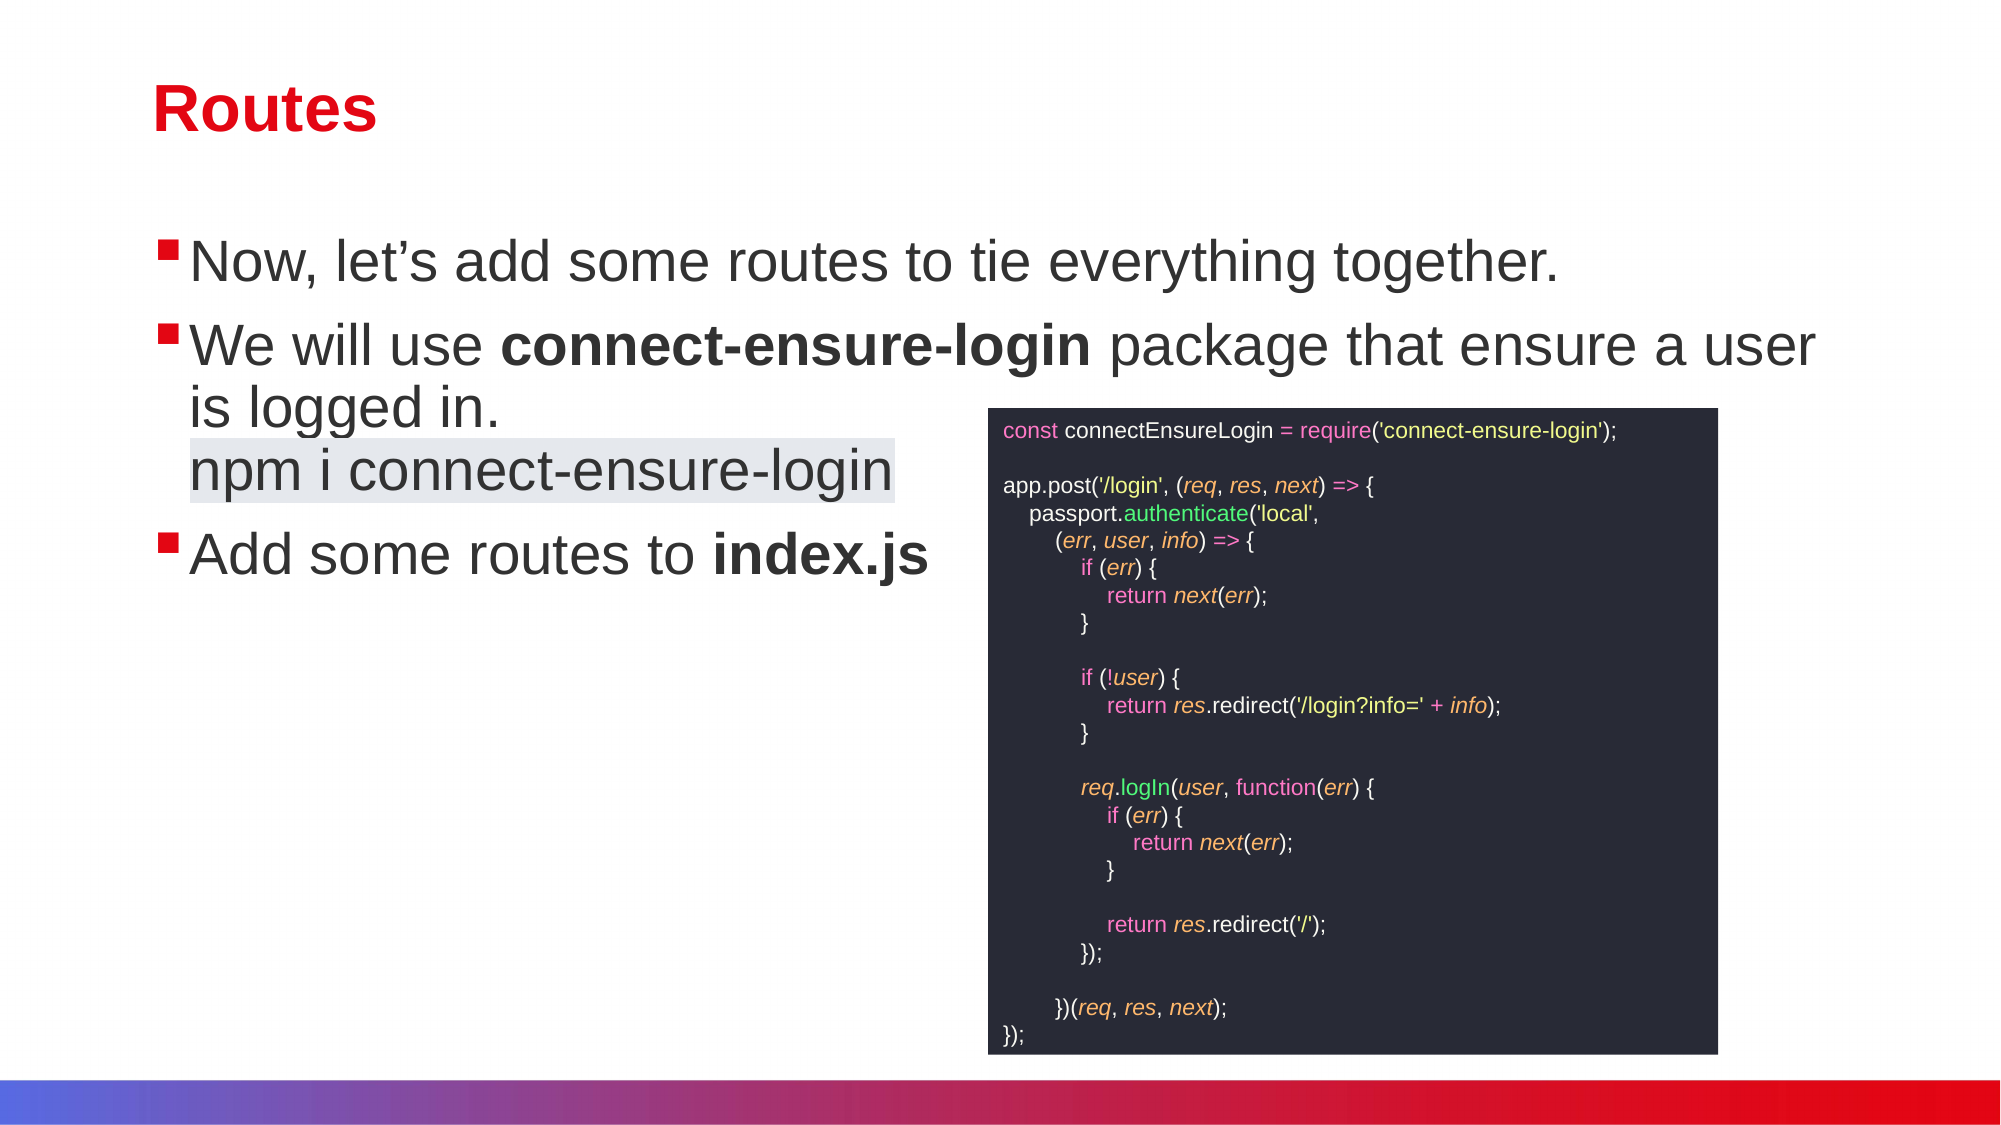

# Routes
Now, let’s add some routes to tie everything together.
We will use connect-ensure-login package that ensure a user is logged in.
npm i connect-ensure-login
Add some routes to index.js
const connectEnsureLogin = require('connect-ensure-login');
app.post('/login', (req, res, next) => {
    passport.authenticate('local',
        (err, user, info) => {
            if (err) {
                return next(err);
            }
            if (!user) {
                return res.redirect('/login?info=' + info);
            }
            req.logIn(user, function(err) {
                if (err) {
                    return next(err);
                }
                return res.redirect('/');
            });
        })(req, res, next);
});